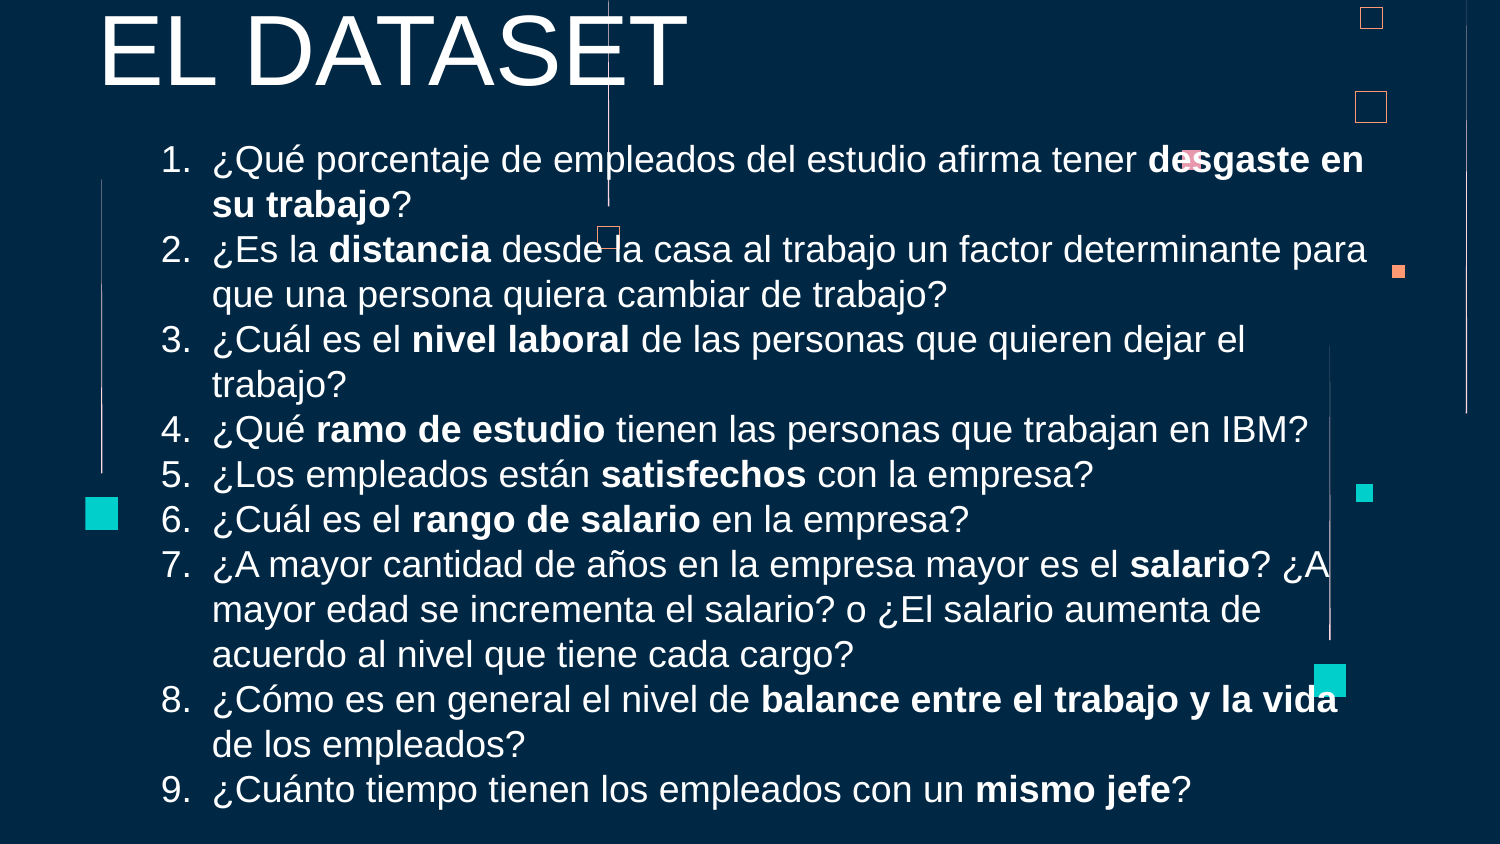

ALGUNAS PREGUNTAS SOBRE EL DATASET
¿Qué porcentaje de empleados del estudio afirma tener desgaste en su trabajo?
¿Es la distancia desde la casa al trabajo un factor determinante para que una persona quiera cambiar de trabajo?
¿Cuál es el nivel laboral de las personas que quieren dejar el trabajo?
¿Qué ramo de estudio tienen las personas que trabajan en IBM?
¿Los empleados están satisfechos con la empresa?
¿Cuál es el rango de salario en la empresa?
¿A mayor cantidad de años en la empresa mayor es el salario? ¿A mayor edad se incrementa el salario? o ¿El salario aumenta de acuerdo al nivel que tiene cada cargo?
¿Cómo es en general el nivel de balance entre el trabajo y la vida de los empleados?
¿Cuánto tiempo tienen los empleados con un mismo jefe?